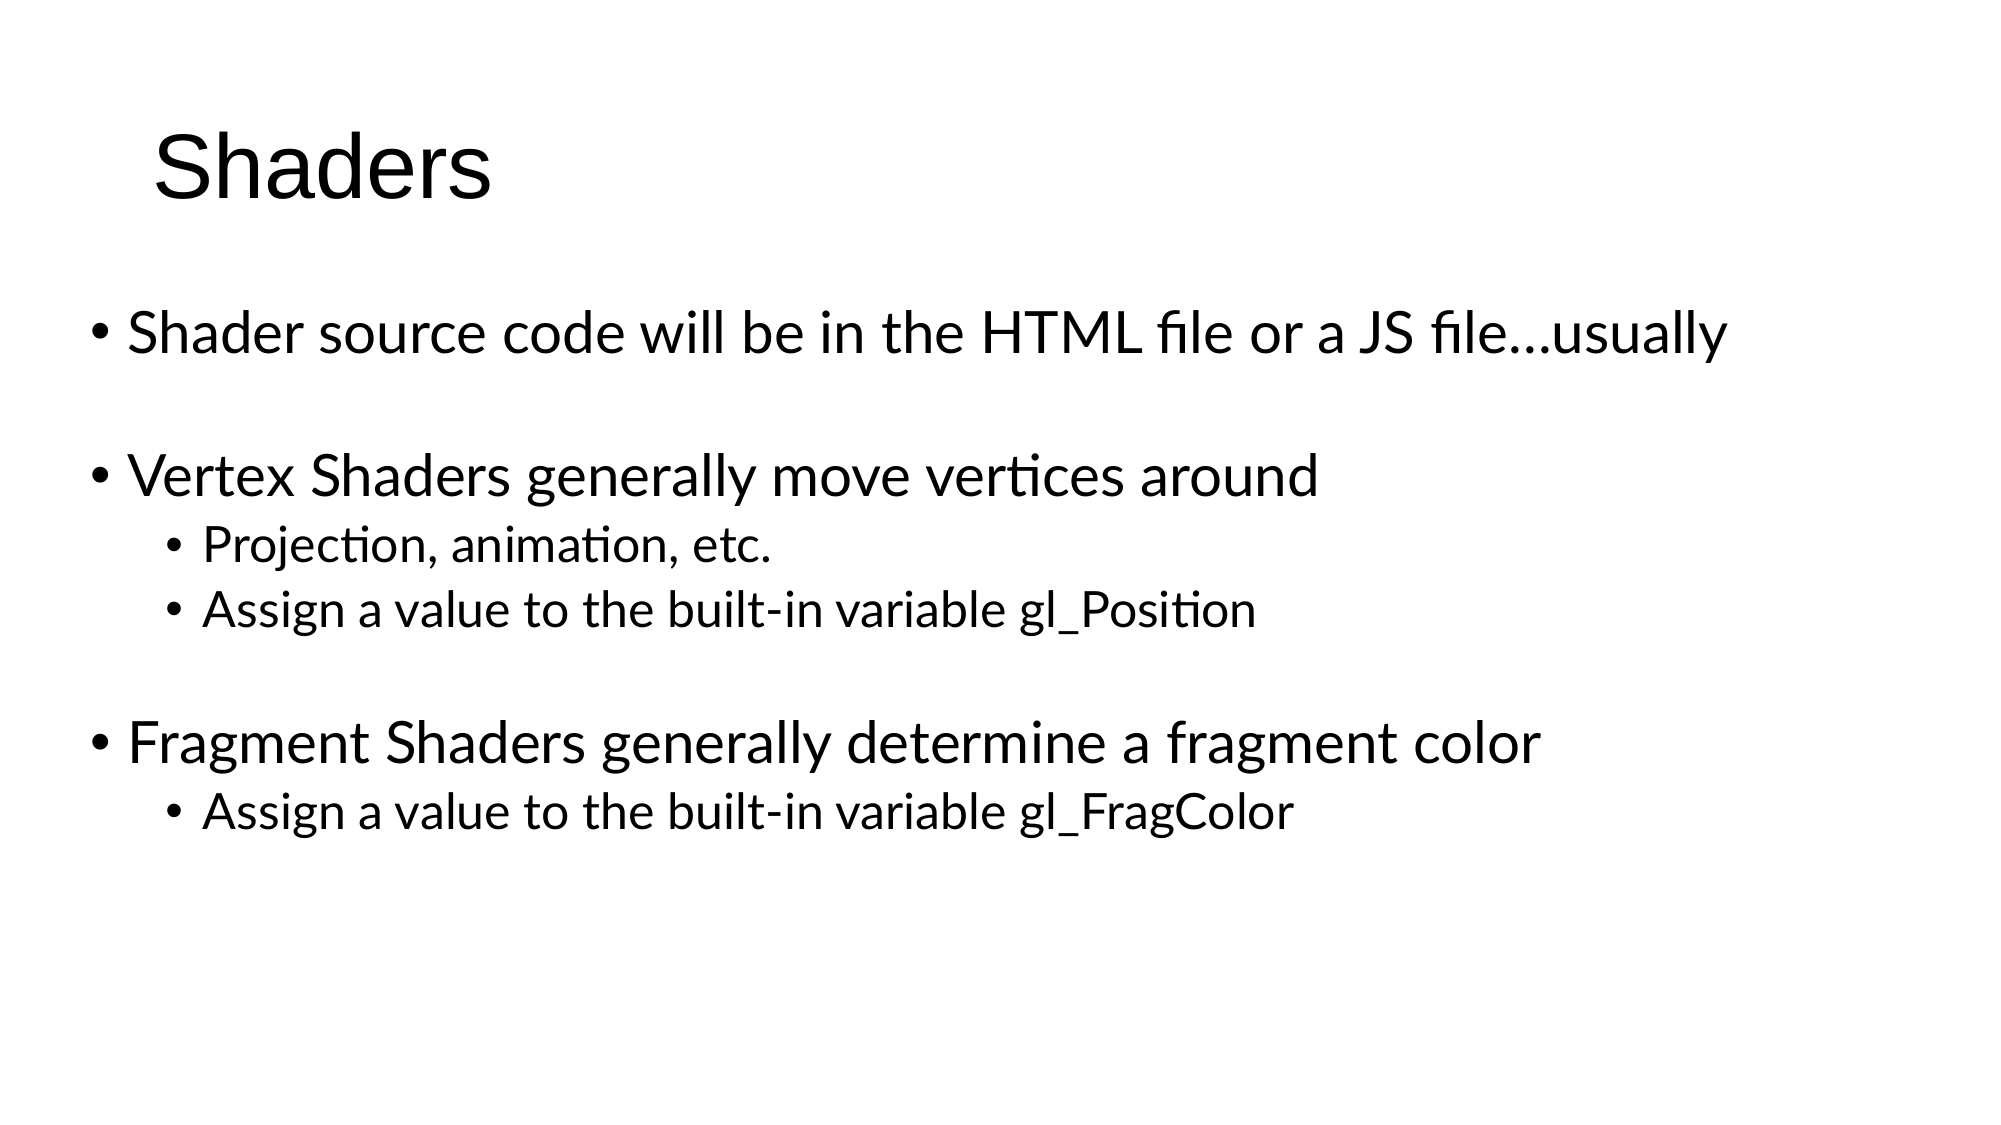

# Shaders
Shader source code will be in the HTML file or a JS file…usually
Vertex Shaders generally move vertices around
Projection, animation, etc.
Assign a value to the built-in variable gl_Position
Fragment Shaders generally determine a fragment color
Assign a value to the built-in variable gl_FragColor